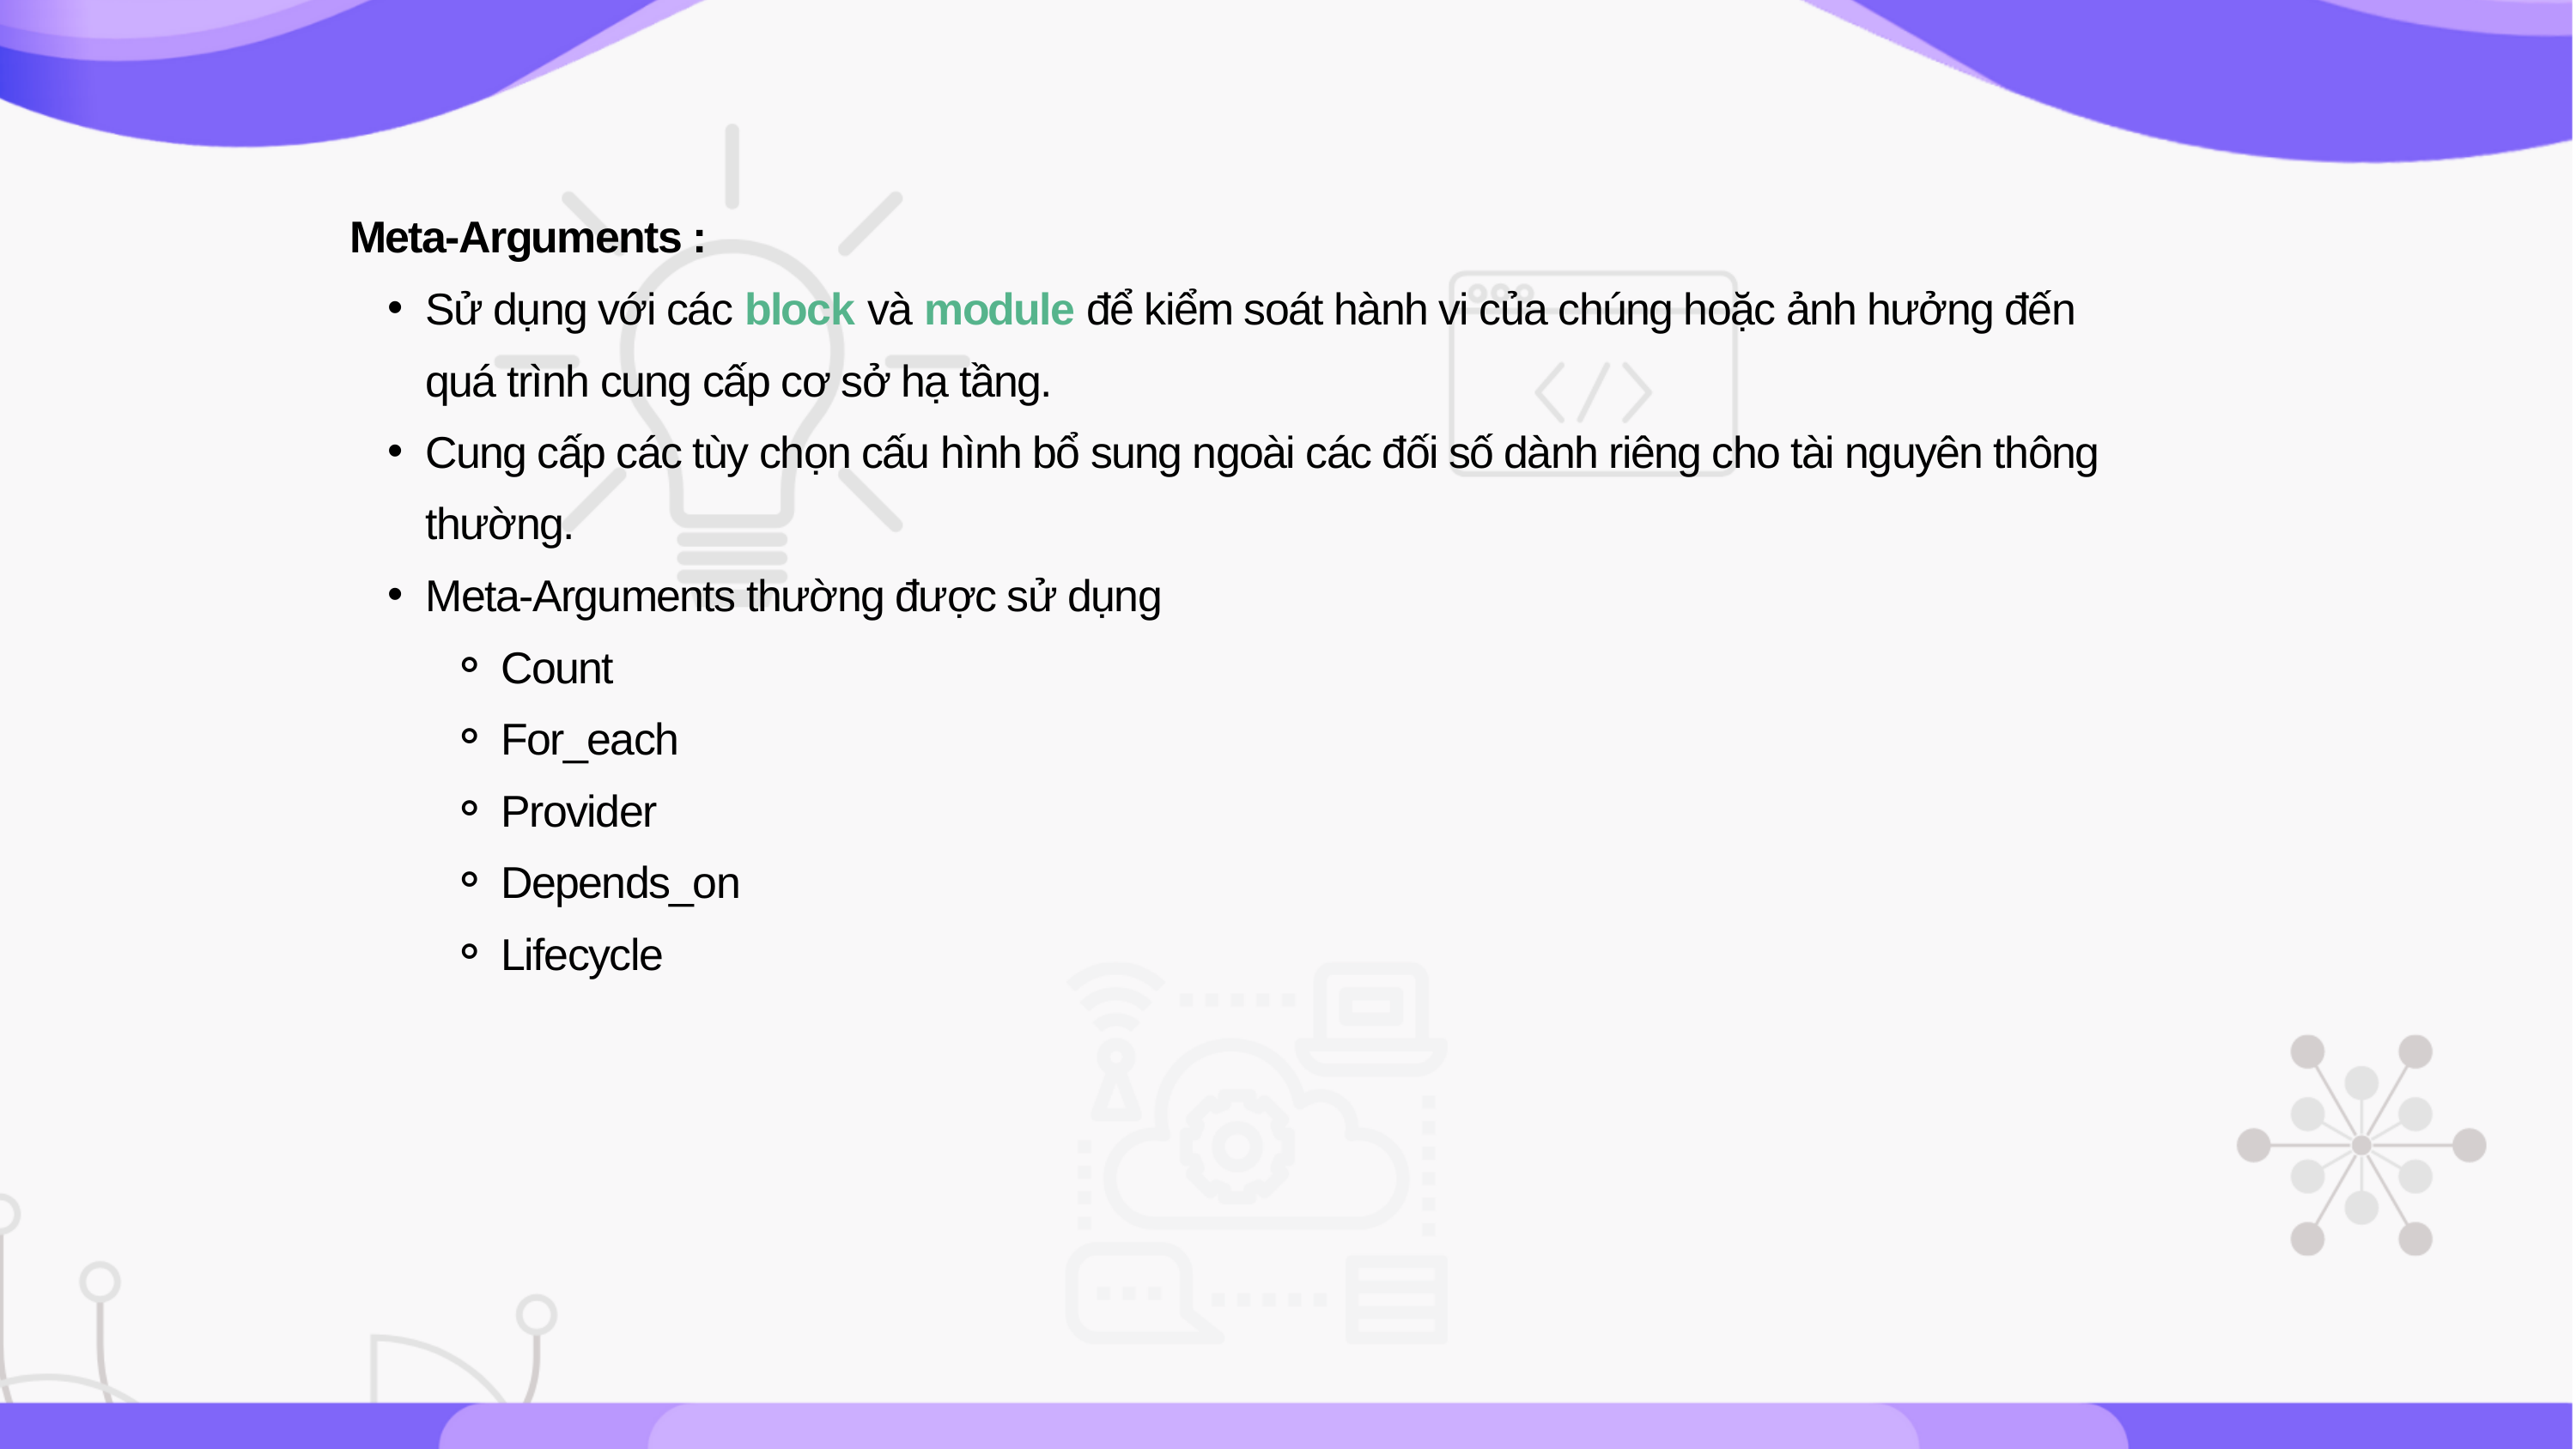

Meta-Arguments :
Sử dụng với các block và module để kiểm soát hành vi của chúng hoặc ảnh hưởng đến quá trình cung cấp cơ sở hạ tầng.
Cung cấp các tùy chọn cấu hình bổ sung ngoài các đối số dành riêng cho tài nguyên thông thường.
Meta-Arguments thường được sử dụng
Count
For_each
Provider
Depends_on
Lifecycle